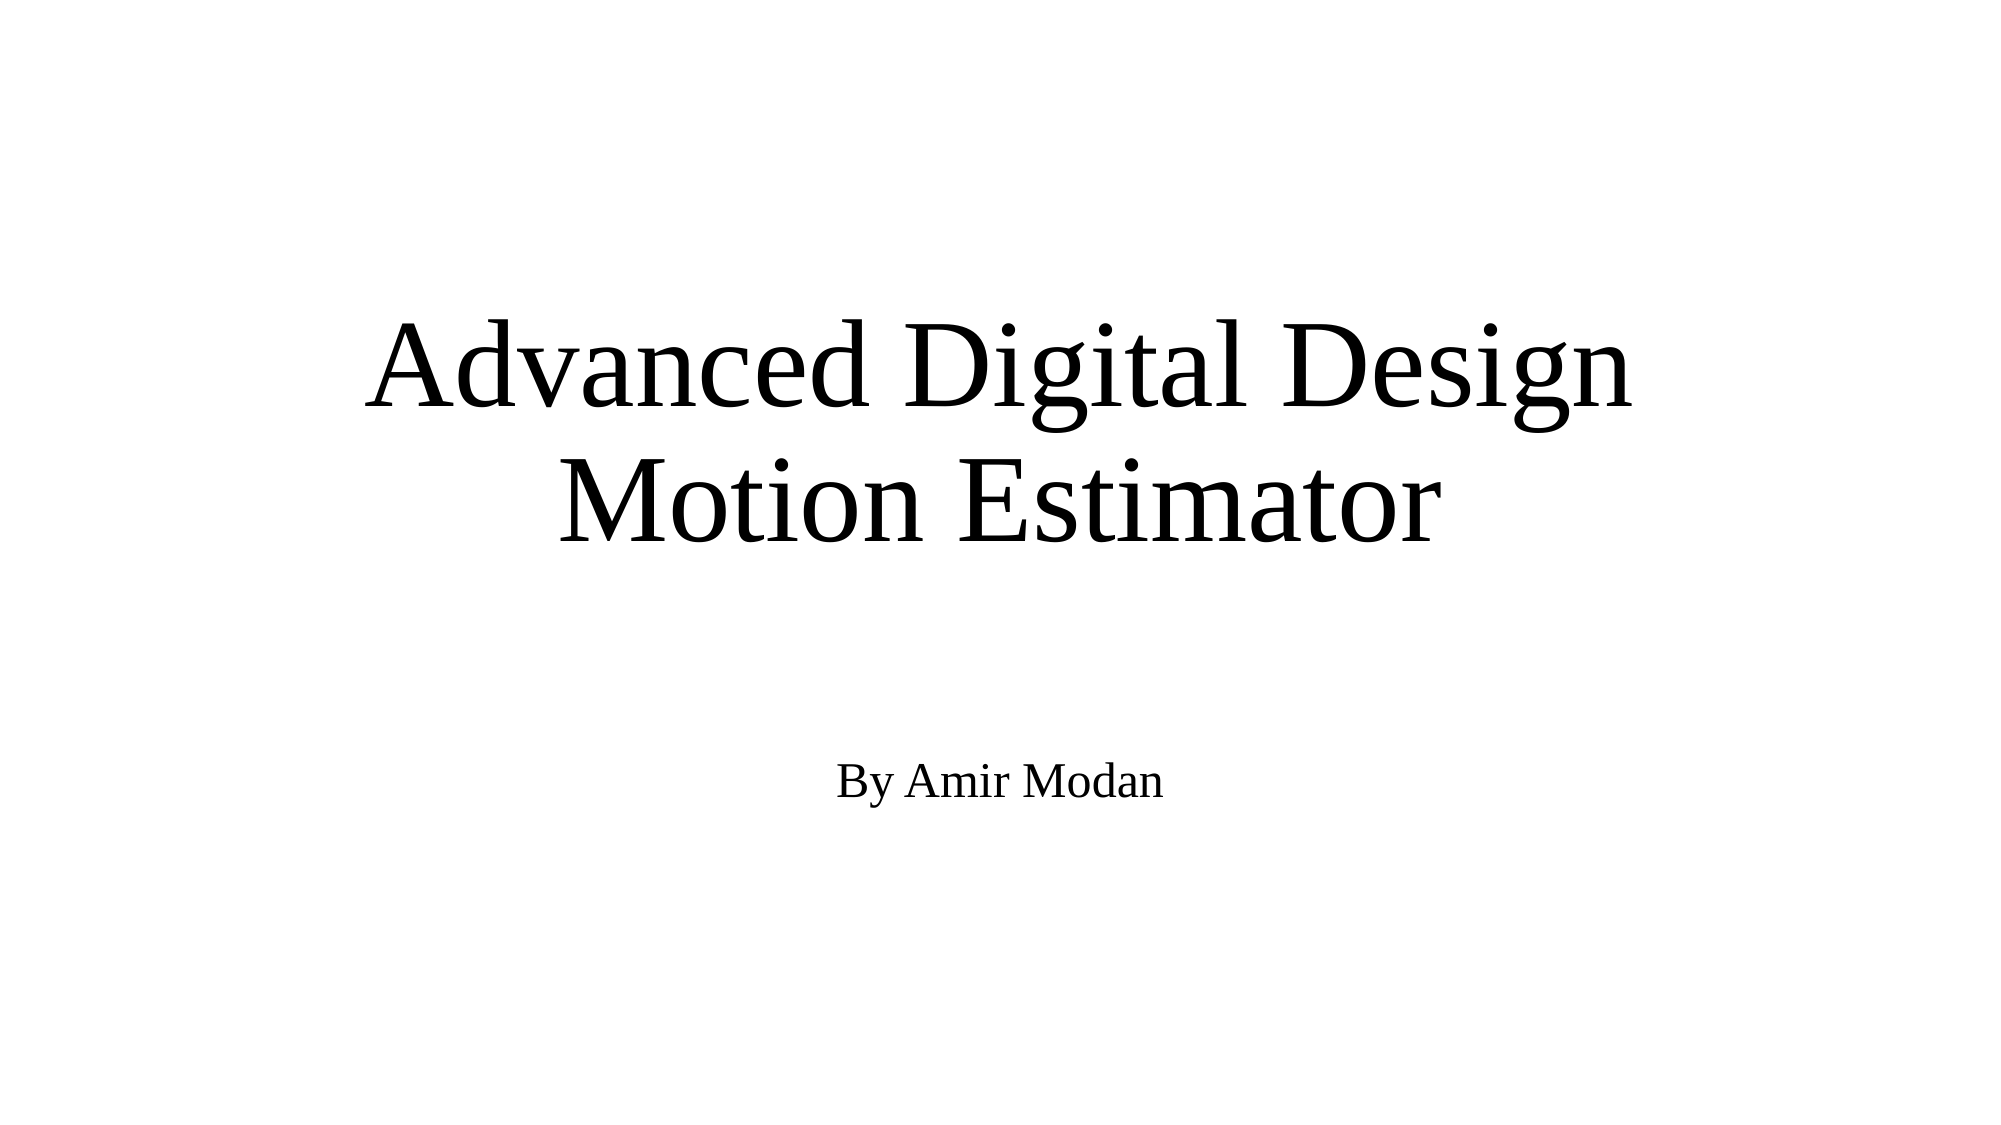

# Advanced Digital Design Motion Estimator

By Amir Modan